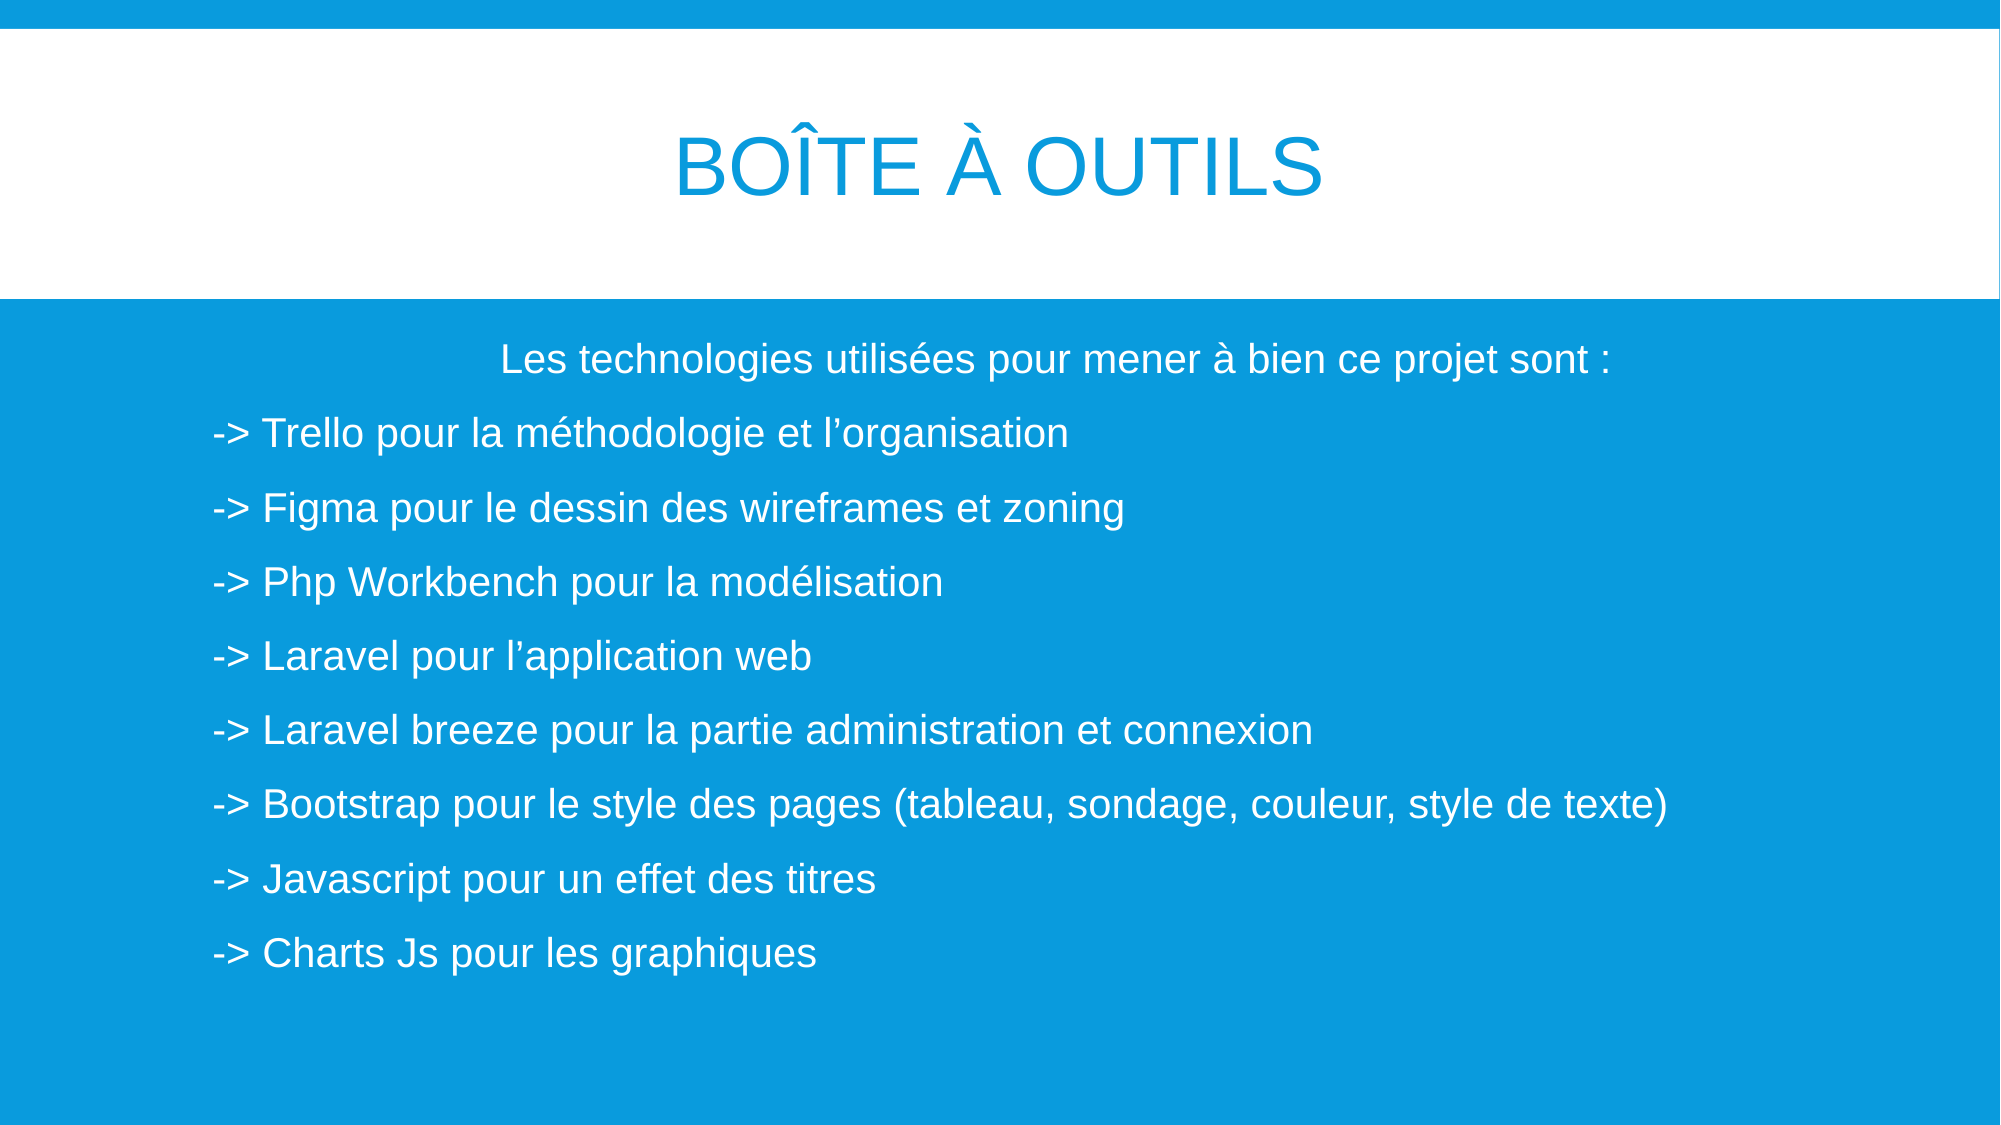

# Boîte à outils
Les technologies utilisées pour mener à bien ce projet sont :
-> Trello pour la méthodologie et l’organisation
-> Figma pour le dessin des wireframes et zoning
-> Php Workbench pour la modélisation
-> Laravel pour l’application web
-> Laravel breeze pour la partie administration et connexion
-> Bootstrap pour le style des pages (tableau, sondage, couleur, style de texte)
-> Javascript pour un effet des titres
-> Charts Js pour les graphiques